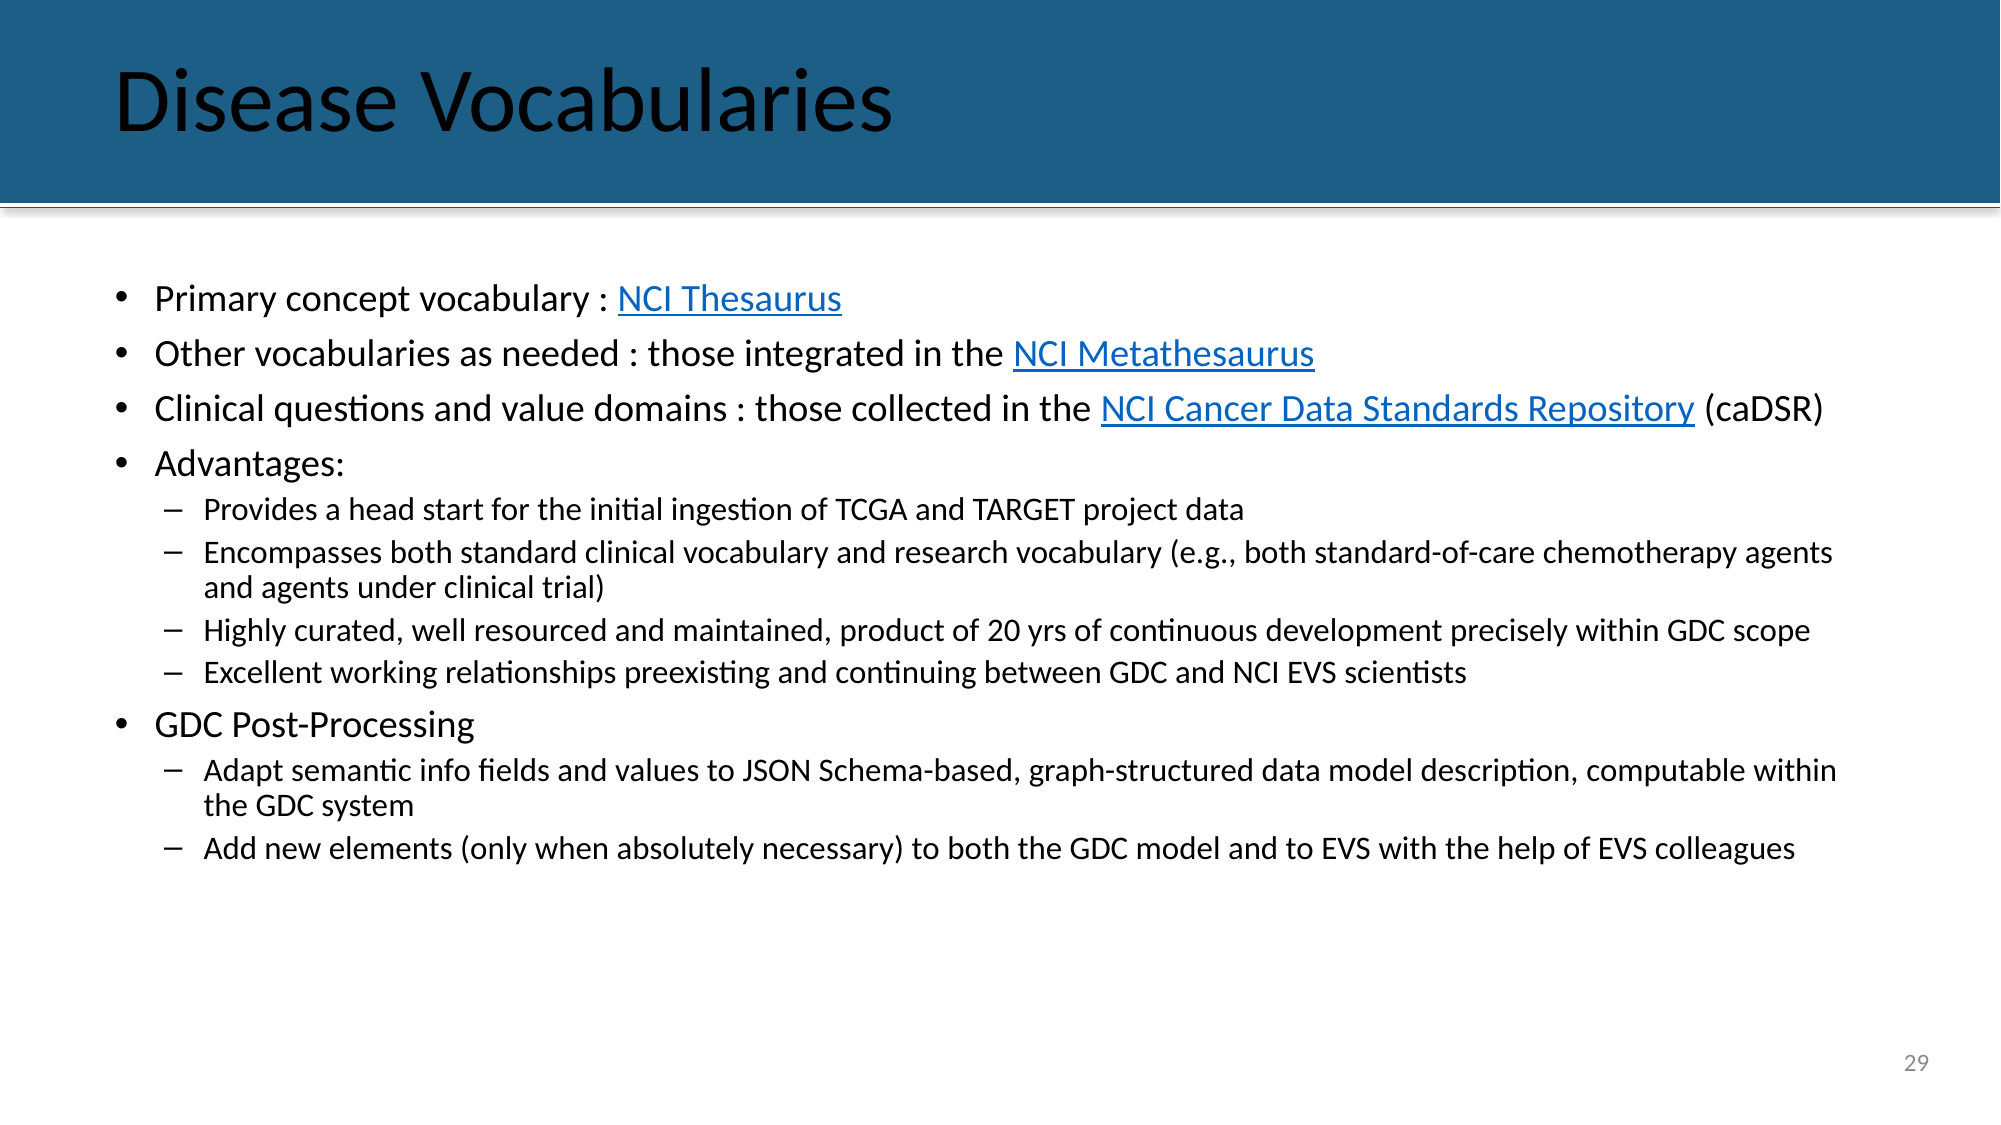

# Disease Vocabularies
Primary concept vocabulary : NCI Thesaurus
Other vocabularies as needed : those integrated in the NCI Metathesaurus
Clinical questions and value domains : those collected in the NCI Cancer Data Standards Repository (caDSR)
Advantages:
Provides a head start for the initial ingestion of TCGA and TARGET project data
Encompasses both standard clinical vocabulary and research vocabulary (e.g., both standard-of-care chemotherapy agents and agents under clinical trial)
Highly curated, well resourced and maintained, product of 20 yrs of continuous development precisely within GDC scope
Excellent working relationships preexisting and continuing between GDC and NCI EVS scientists
GDC Post-Processing
Adapt semantic info fields and values to JSON Schema-based, graph-structured data model description, computable within the GDC system
Add new elements (only when absolutely necessary) to both the GDC model and to EVS with the help of EVS colleagues
29